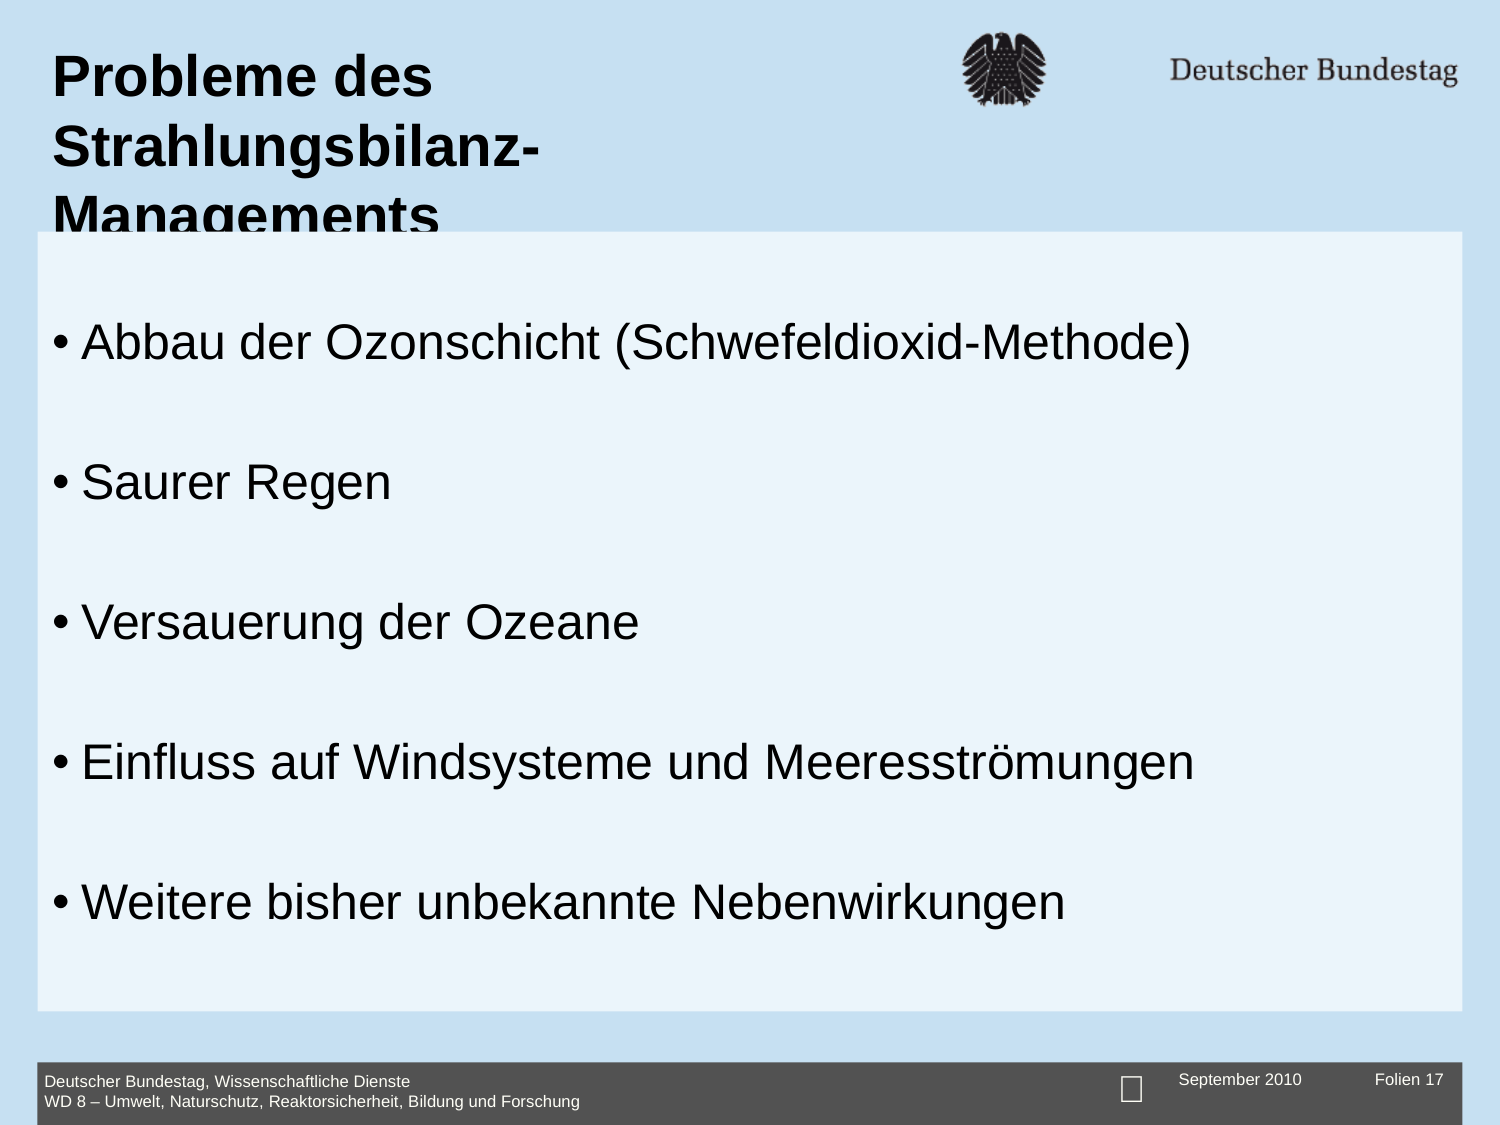

# Probleme des Strahlungsbilanz-Managements

Abbau der Ozonschicht (Schwefeldioxid-Methode)

Saurer Regen

Versauerung der Ozeane

Einfluss auf Windsysteme und Meeresströmungen

Weitere bisher unbekannte Nebenwirkungen
September 2010
Folien 17
Deutscher Bundestag, Wissenschaftliche Dienste
WD 8 – Umwelt, Naturschutz, Reaktorsicherheit, Bildung und Forschung